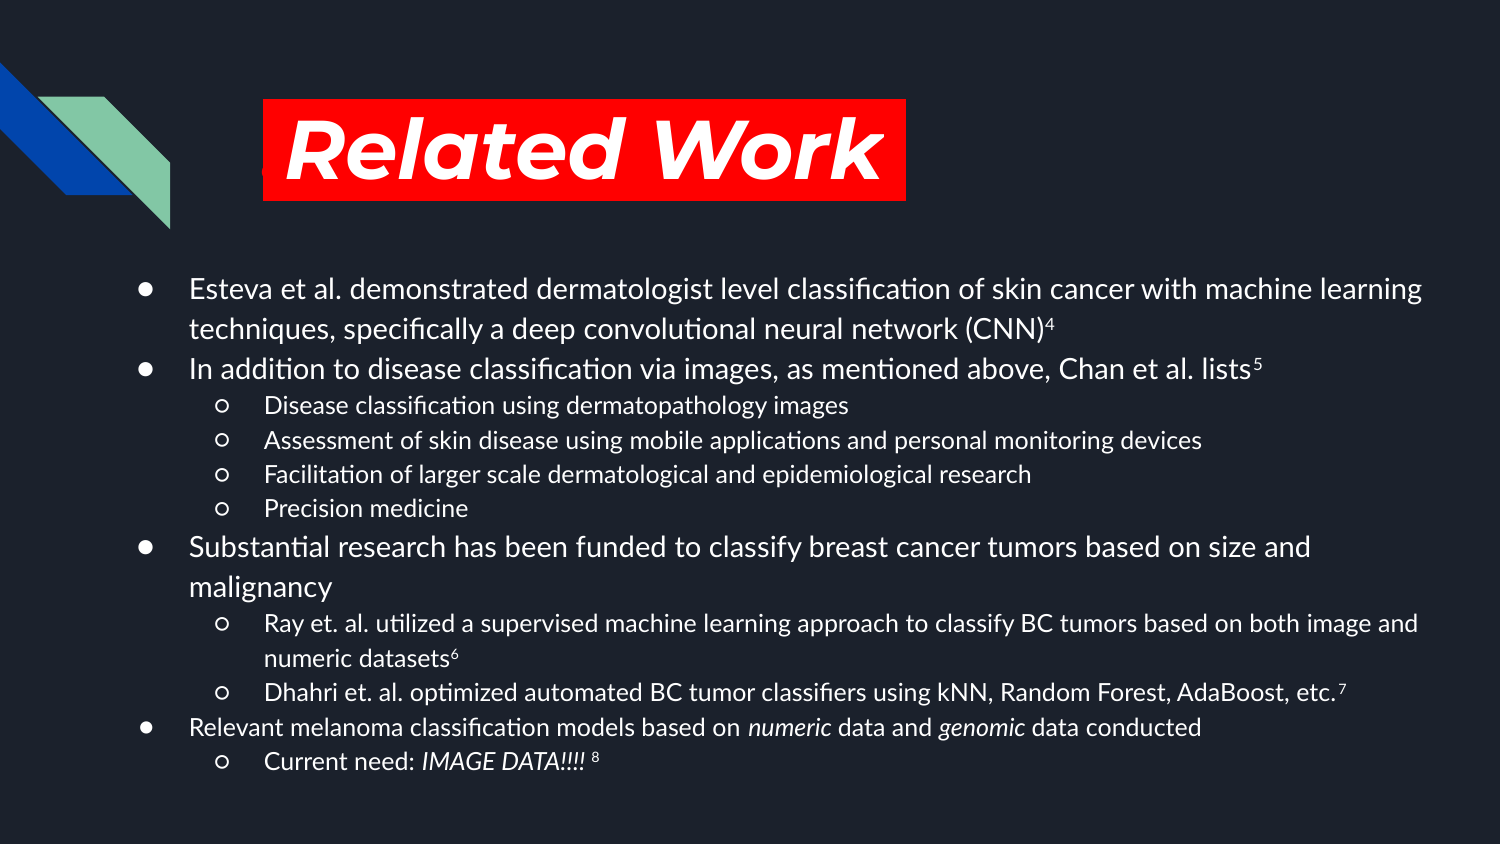

# .Related Work.
Esteva et al. demonstrated dermatologist level classification of skin cancer with machine learning techniques, specifically a deep convolutional neural network (CNN)4
In addition to disease classification via images, as mentioned above, Chan et al. lists5
Disease classification using dermatopathology images
Assessment of skin disease using mobile applications and personal monitoring devices
Facilitation of larger scale dermatological and epidemiological research
Precision medicine
Substantial research has been funded to classify breast cancer tumors based on size and malignancy
Ray et. al. utilized a supervised machine learning approach to classify BC tumors based on both image and numeric datasets6
Dhahri et. al. optimized automated BC tumor classifiers using kNN, Random Forest, AdaBoost, etc.7
Relevant melanoma classification models based on numeric data and genomic data conducted
Current need: IMAGE DATA!!!! 8